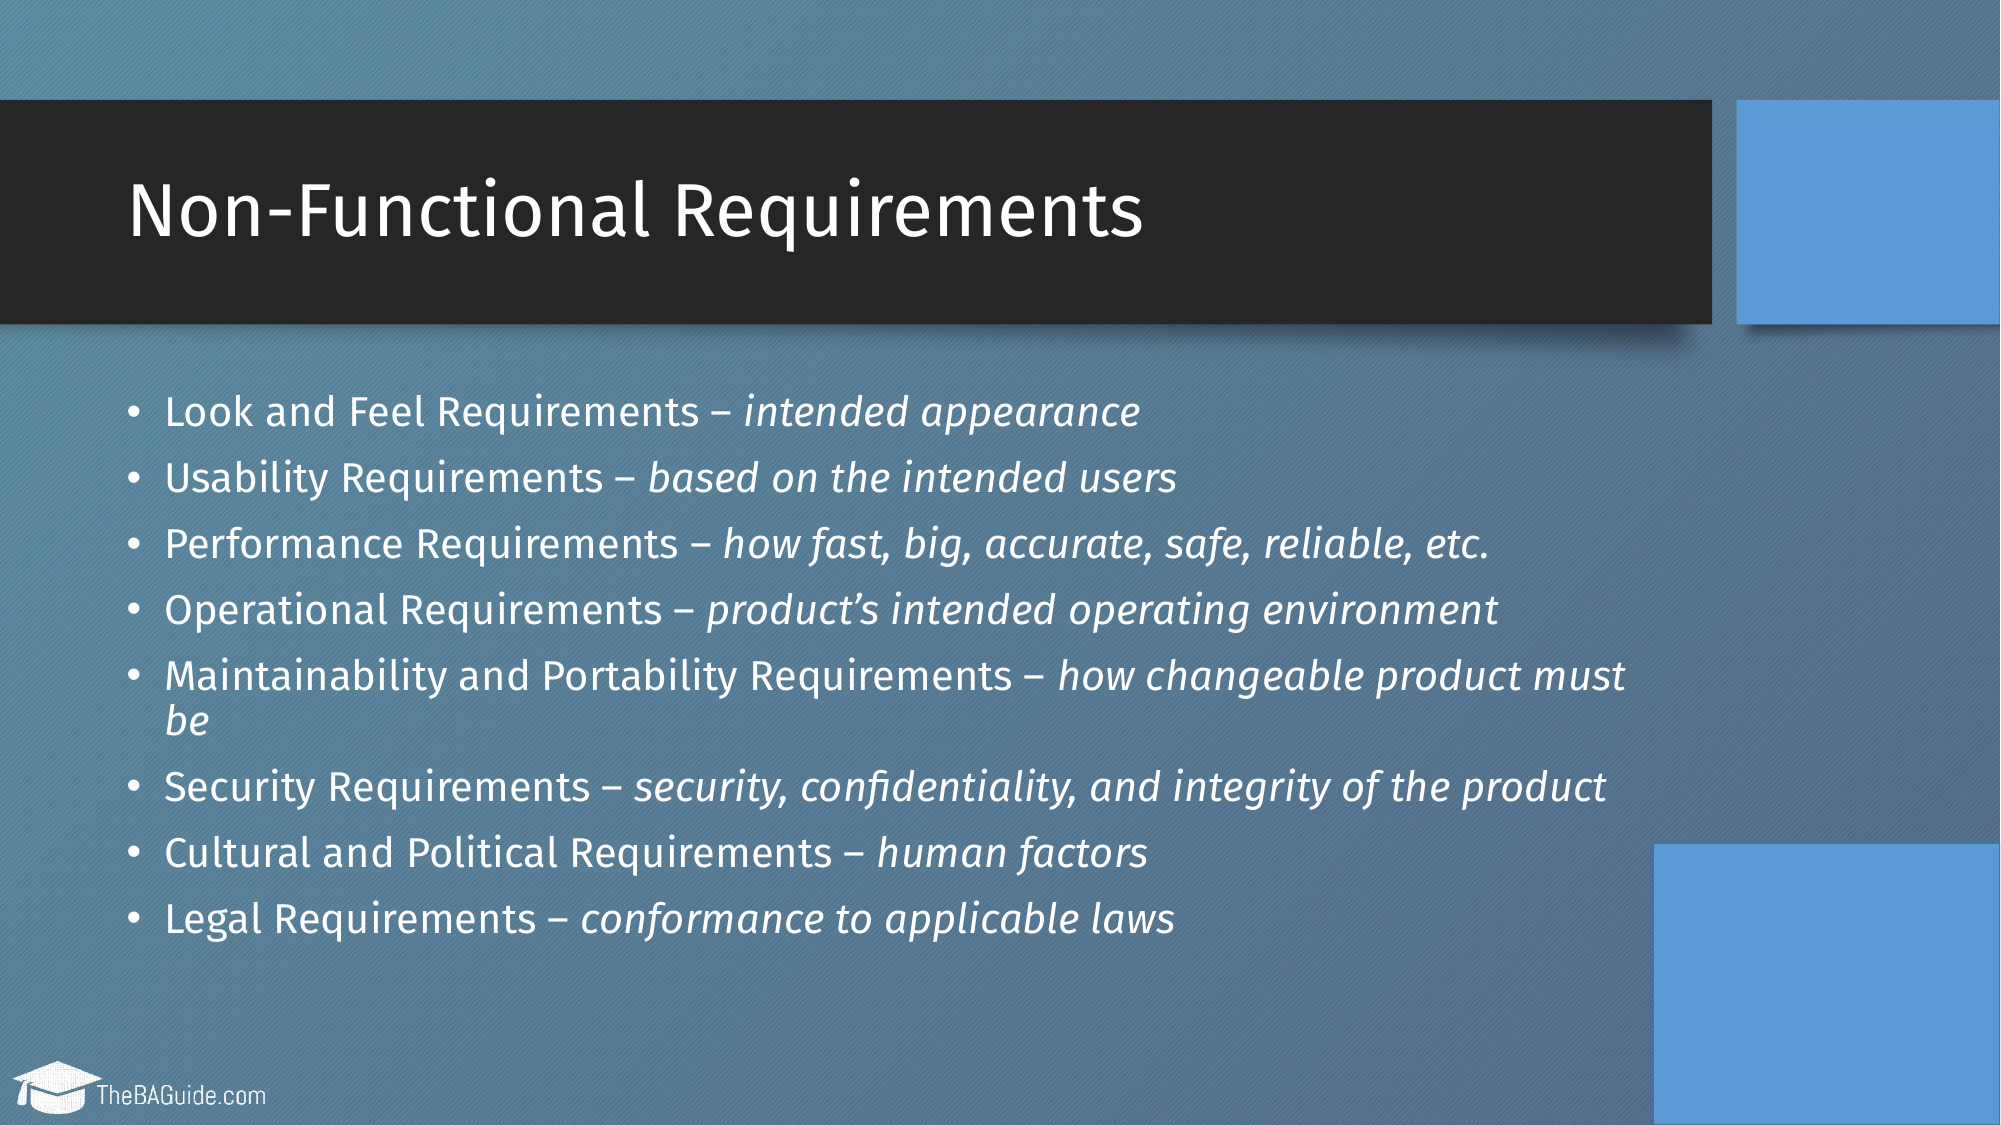

# Non-Functional Requirements
Look and Feel Requirements – intended appearance
Usability Requirements – based on the intended users
Performance Requirements – how fast, big, accurate, safe, reliable, etc.
Operational Requirements – product’s intended operating environment
Maintainability and Portability Requirements – how changeable product must be
Security Requirements – security, confidentiality, and integrity of the product
Cultural and Political Requirements – human factors
Legal Requirements – conformance to applicable laws